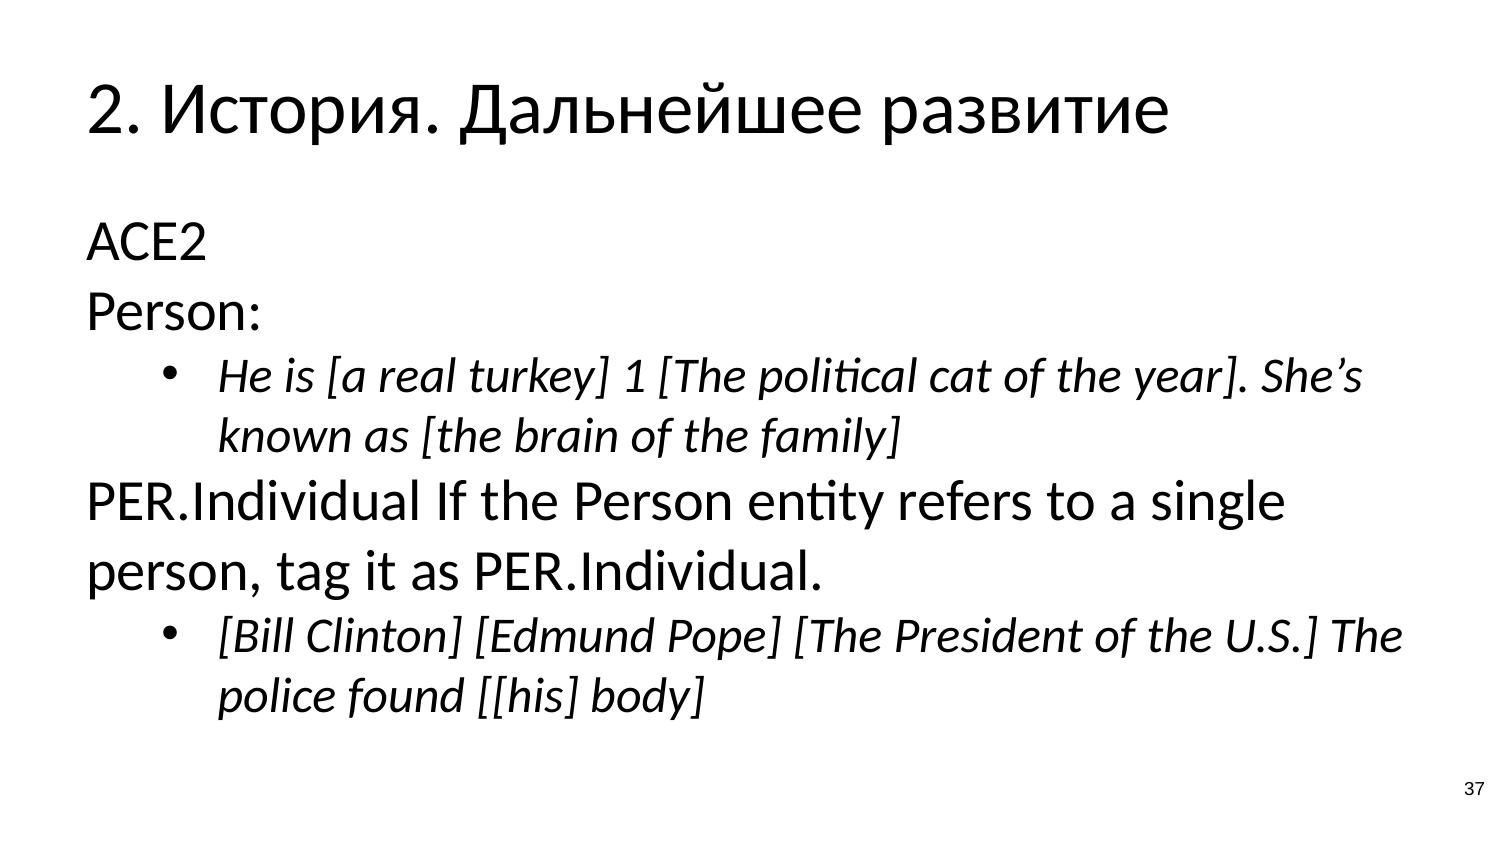

# 2. История. Дальнейшее развитие
ACE2
Person:
He is [a real turkey] 1 [The political cat of the year]. She’s known as [the brain of the family]
PER.Individual If the Person entity refers to a single person, tag it as PER.Individual.
[Bill Clinton] [Edmund Pope] [The President of the U.S.] The police found [[his] body]
37